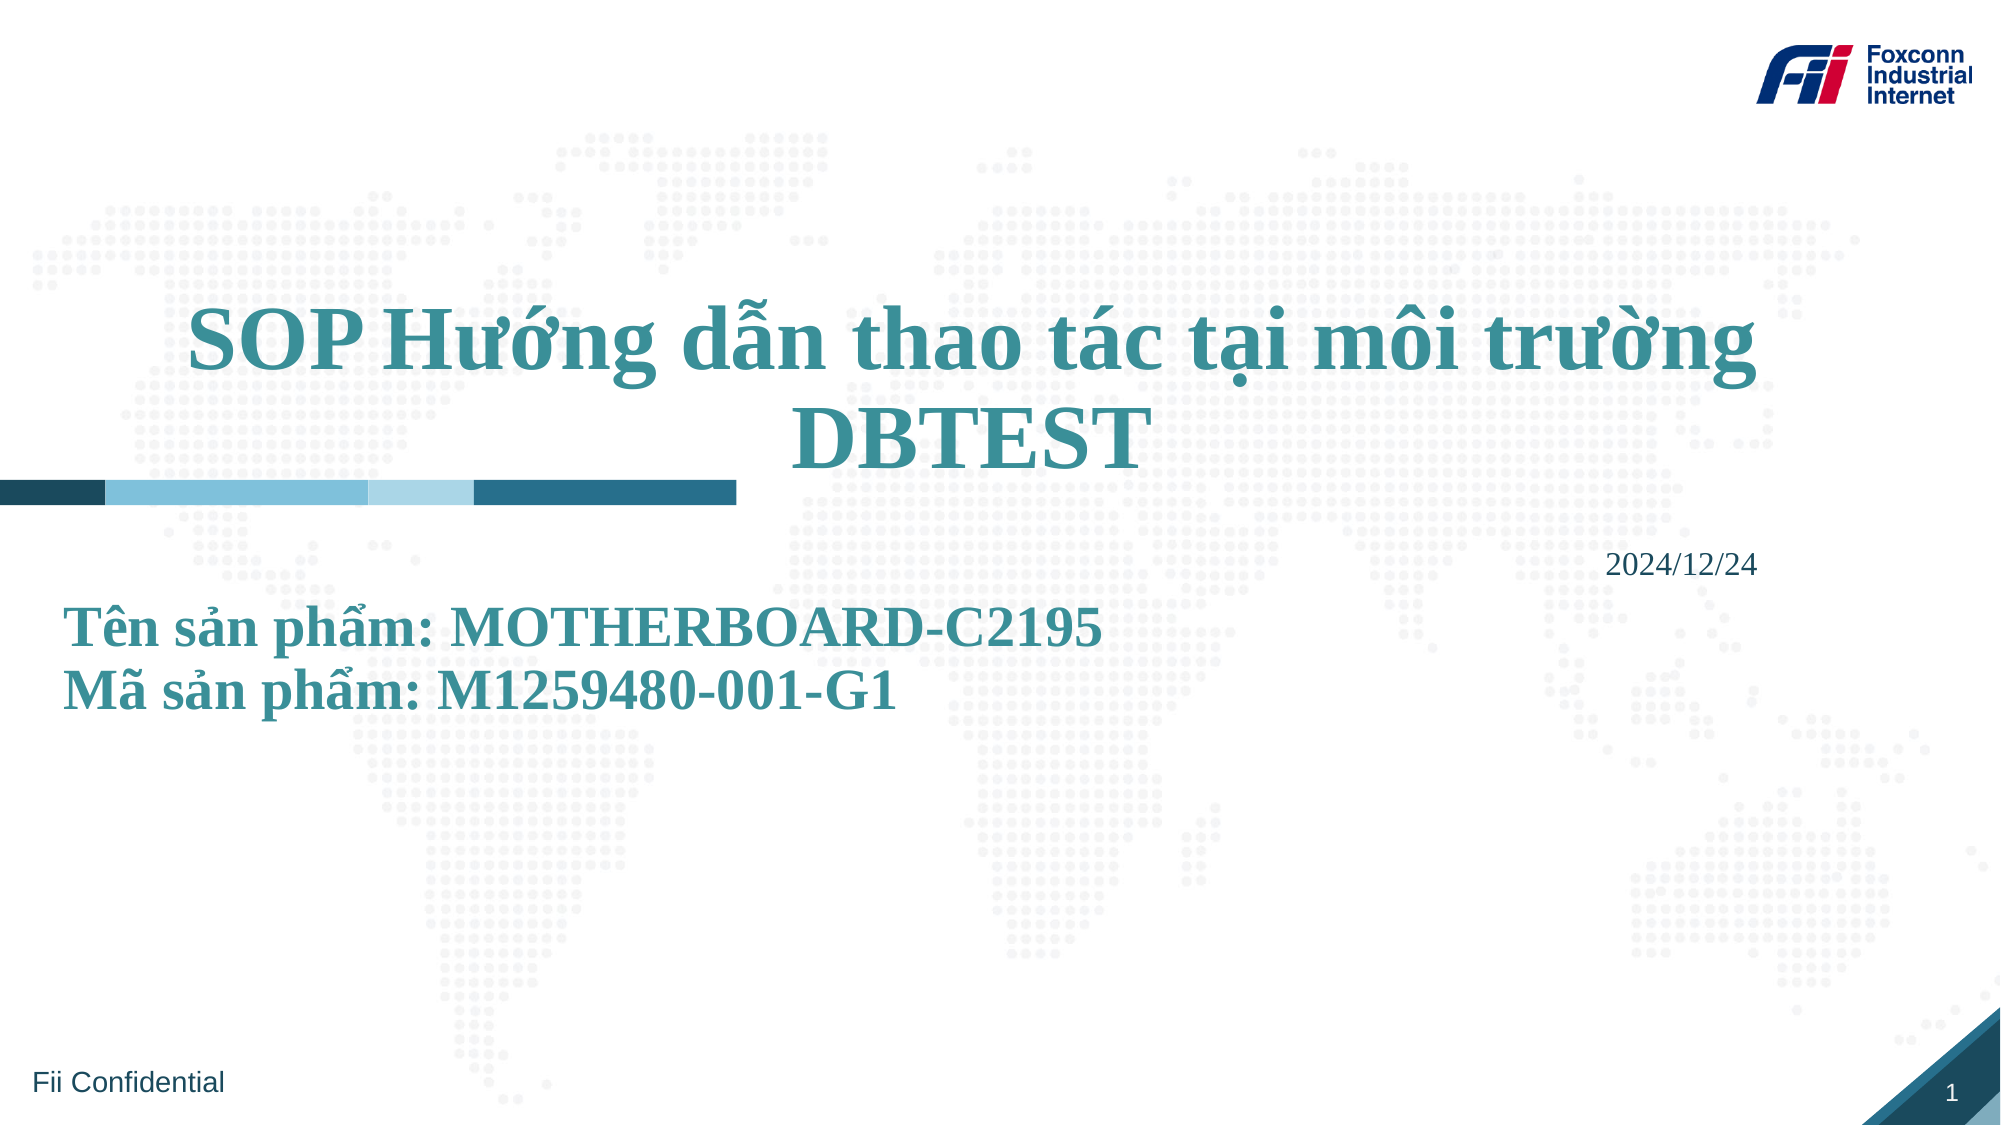

# SOP Hướng dẫn thao tác tại môi trường DBTEST
Tên sản phẩm: MOTHERBOARD-C2195
Mã sản phẩm: M1259480-001-G1